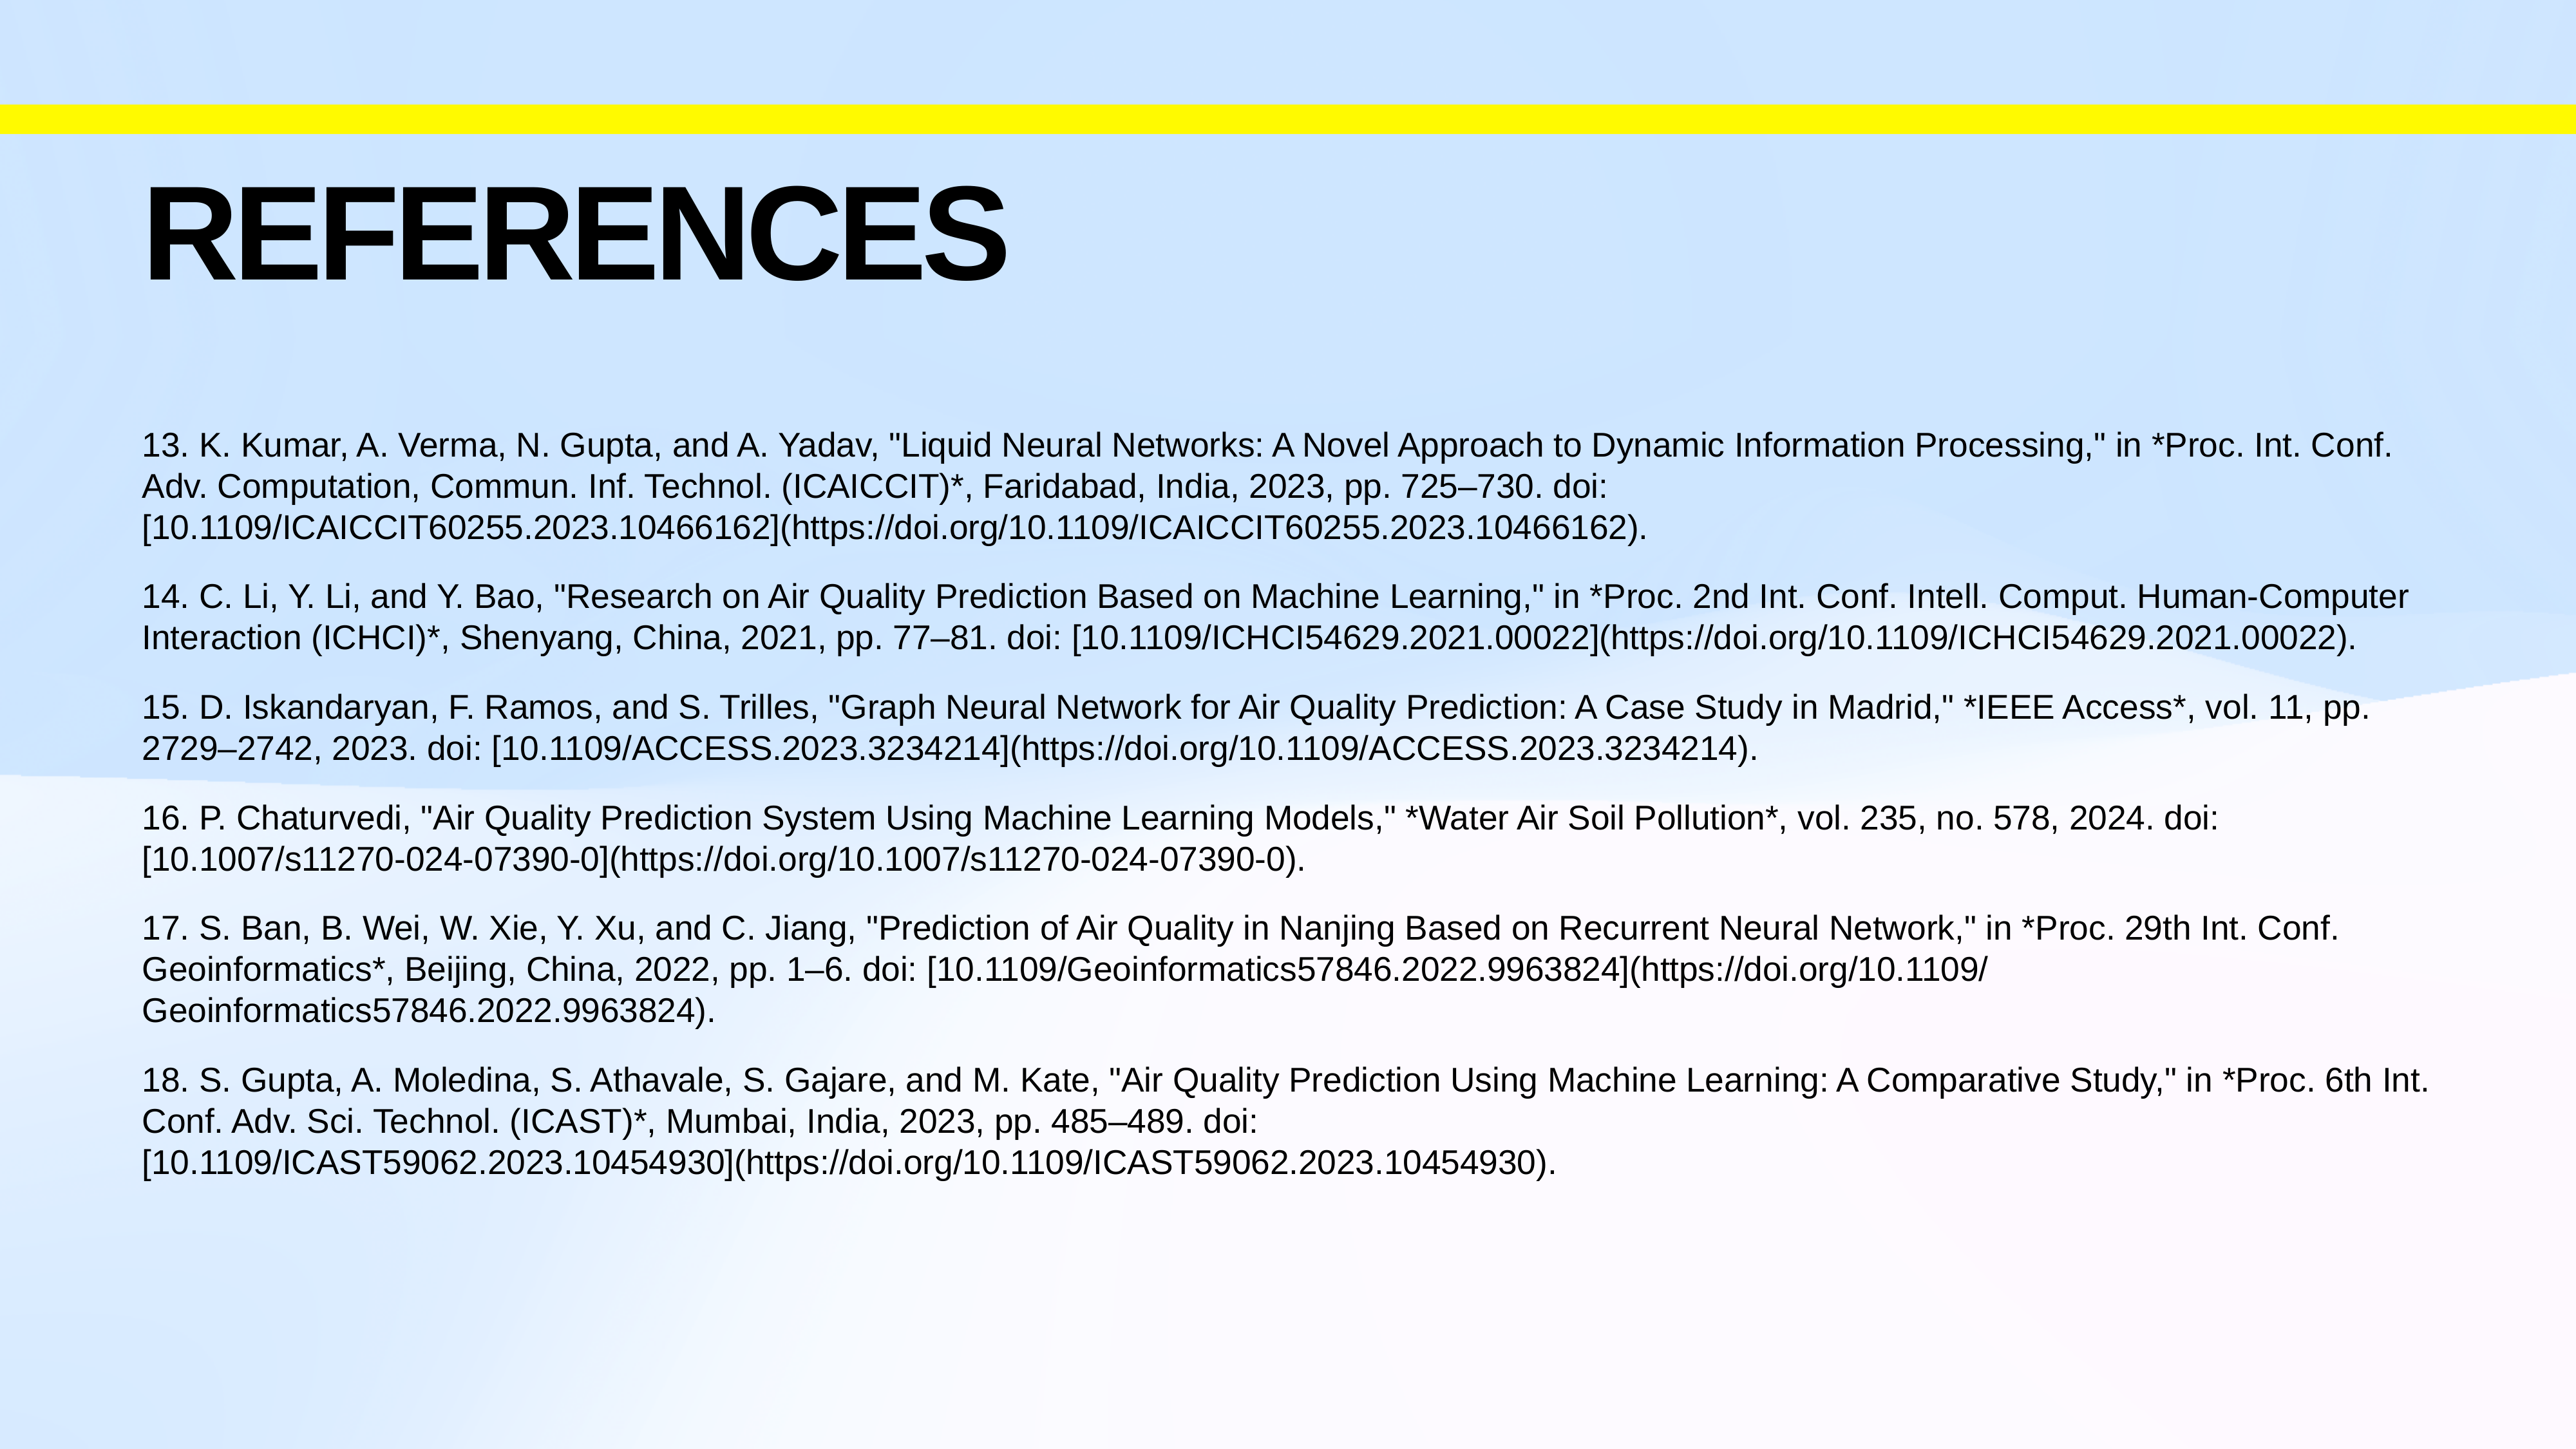

# References
13. K. Kumar, A. Verma, N. Gupta, and A. Yadav, "Liquid Neural Networks: A Novel Approach to Dynamic Information Processing," in *Proc. Int. Conf. Adv. Computation, Commun. Inf. Technol. (ICAICCIT)*, Faridabad, India, 2023, pp. 725–730. doi: [10.1109/ICAICCIT60255.2023.10466162](https://doi.org/10.1109/ICAICCIT60255.2023.10466162).
14. C. Li, Y. Li, and Y. Bao, "Research on Air Quality Prediction Based on Machine Learning," in *Proc. 2nd Int. Conf. Intell. Comput. Human-Computer Interaction (ICHCI)*, Shenyang, China, 2021, pp. 77–81. doi: [10.1109/ICHCI54629.2021.00022](https://doi.org/10.1109/ICHCI54629.2021.00022).
15. D. Iskandaryan, F. Ramos, and S. Trilles, "Graph Neural Network for Air Quality Prediction: A Case Study in Madrid," *IEEE Access*, vol. 11, pp. 2729–2742, 2023. doi: [10.1109/ACCESS.2023.3234214](https://doi.org/10.1109/ACCESS.2023.3234214).
16. P. Chaturvedi, "Air Quality Prediction System Using Machine Learning Models," *Water Air Soil Pollution*, vol. 235, no. 578, 2024. doi: [10.1007/s11270-024-07390-0](https://doi.org/10.1007/s11270-024-07390-0).
17. S. Ban, B. Wei, W. Xie, Y. Xu, and C. Jiang, "Prediction of Air Quality in Nanjing Based on Recurrent Neural Network," in *Proc. 29th Int. Conf. Geoinformatics*, Beijing, China, 2022, pp. 1–6. doi: [10.1109/Geoinformatics57846.2022.9963824](https://doi.org/10.1109/Geoinformatics57846.2022.9963824).
18. S. Gupta, A. Moledina, S. Athavale, S. Gajare, and M. Kate, "Air Quality Prediction Using Machine Learning: A Comparative Study," in *Proc. 6th Int. Conf. Adv. Sci. Technol. (ICAST)*, Mumbai, India, 2023, pp. 485–489. doi: [10.1109/ICAST59062.2023.10454930](https://doi.org/10.1109/ICAST59062.2023.10454930).